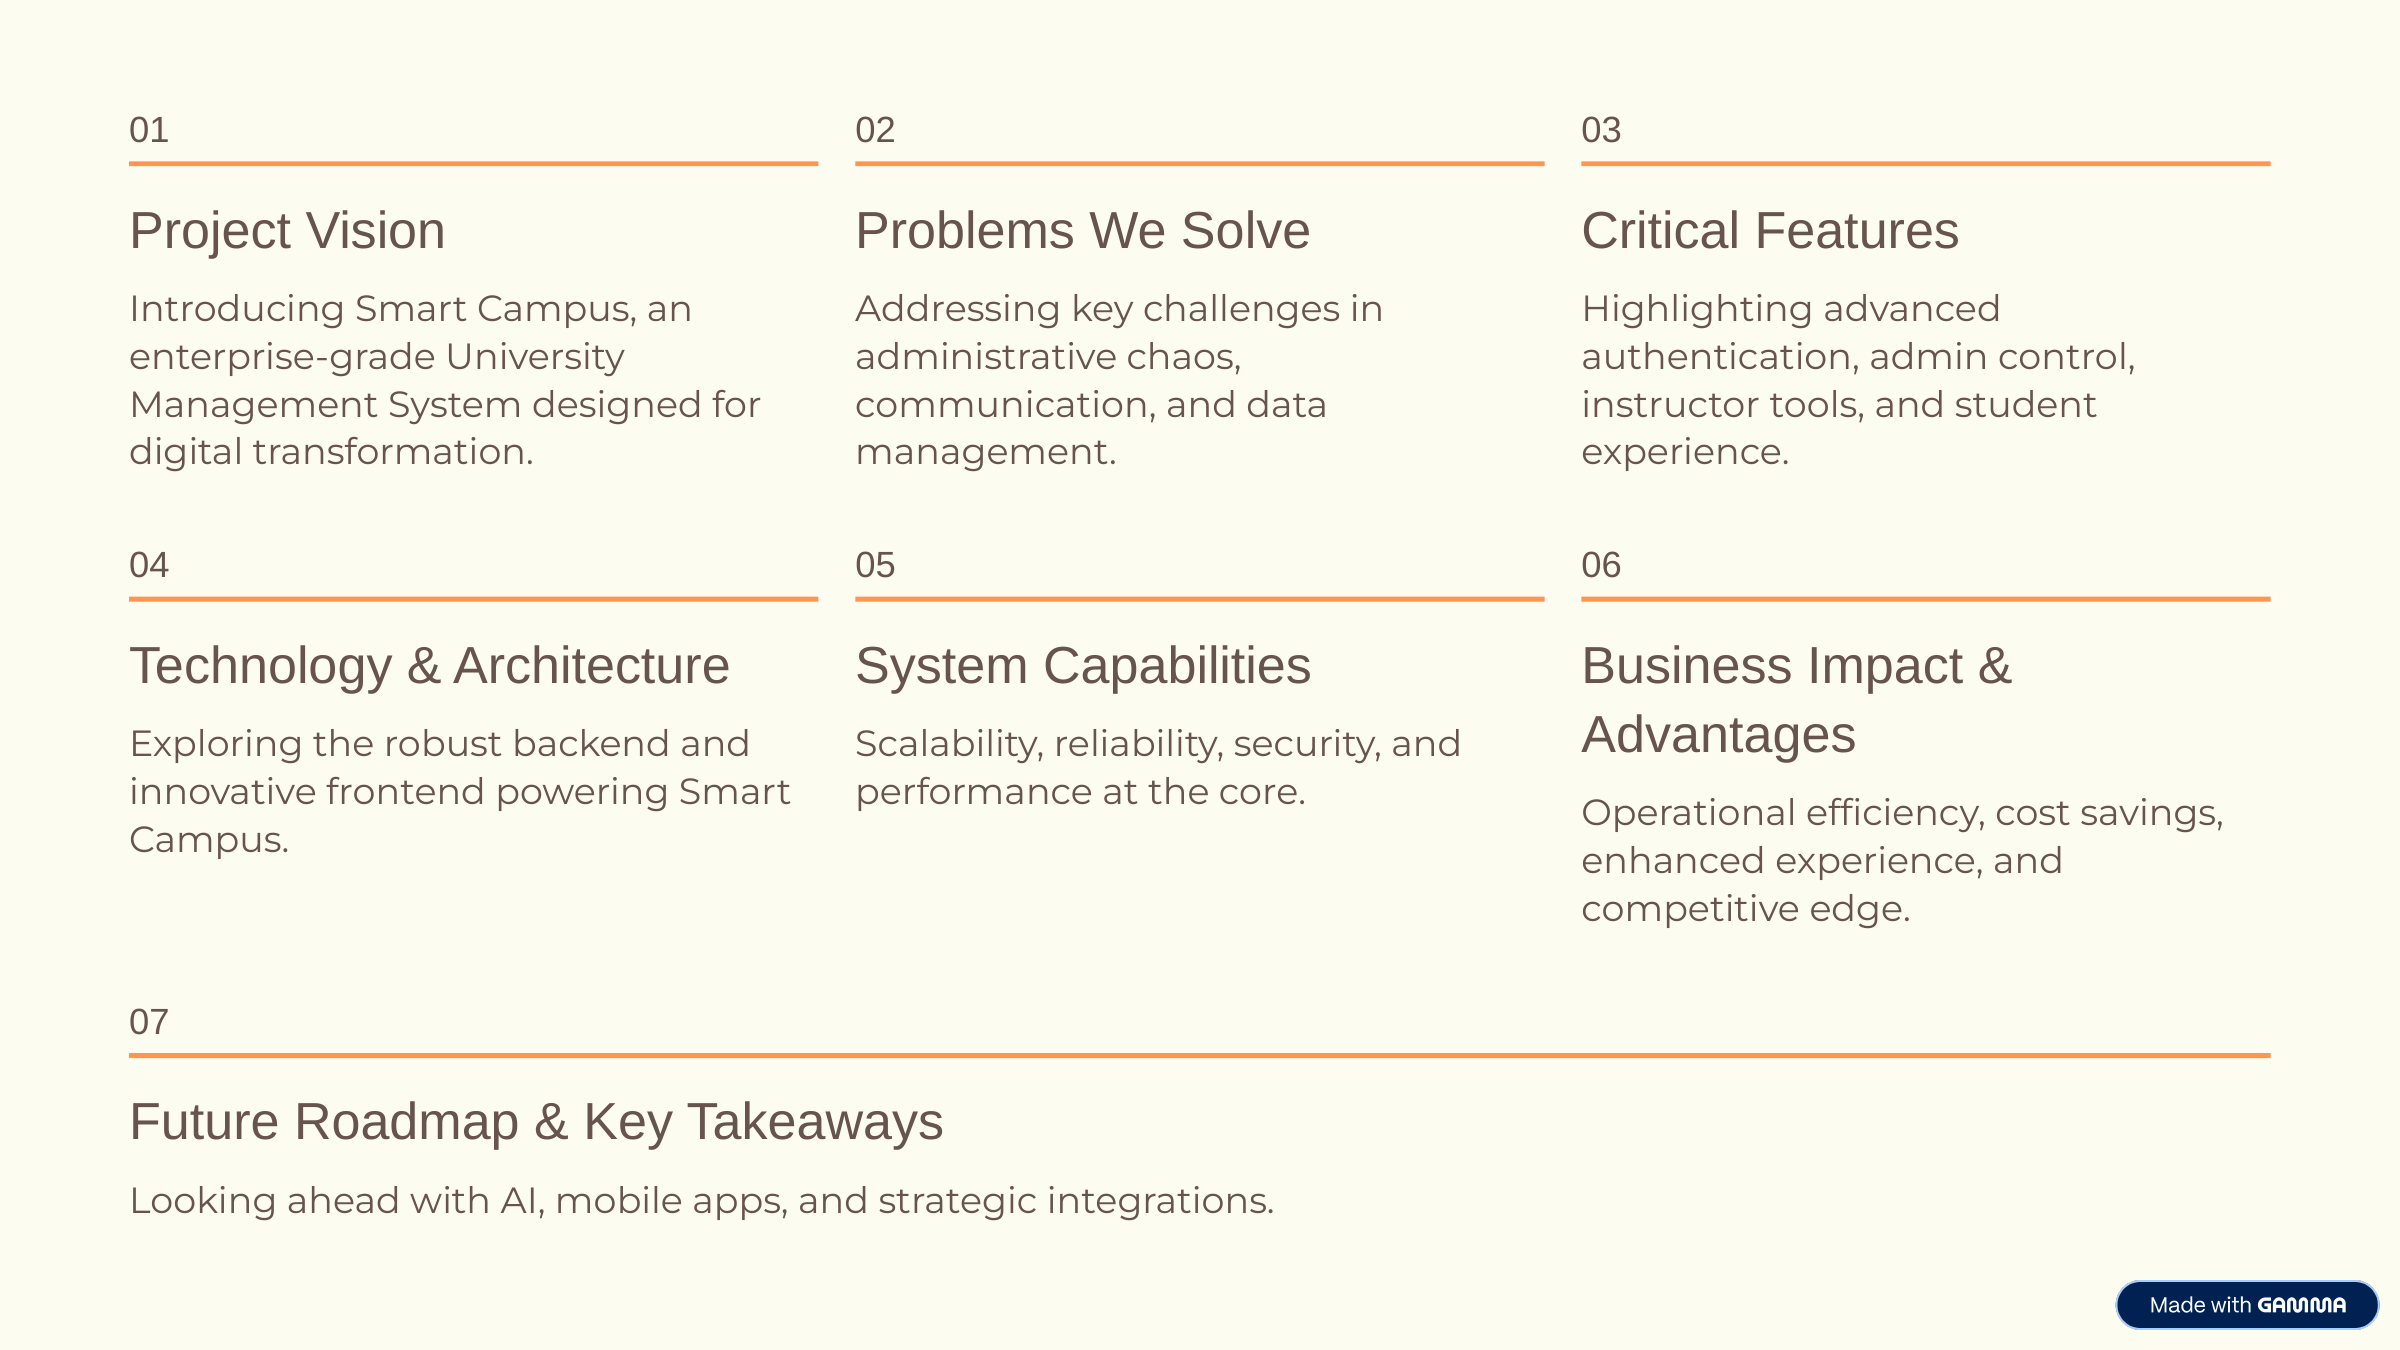

01
02
03

Project Vision
Problems We Solve
Critical Features
Introducing Smart Campus, an enterprise-grade University Management System designed for digital transformation.
Addressing key challenges in administrative chaos, communication, and data management.
Highlighting advanced authentication, admin control, instructor tools, and student experience.
04
05
06

Technology & Architecture
System Capabilities
Business Impact & Advantages
Exploring the robust backend and innovative frontend powering Smart Campus.
Scalability, reliability, security, and performance at the core.
Operational efficiency, cost savings, enhanced experience, and competitive edge.
07

Future Roadmap & Key Takeaways
Looking ahead with AI, mobile apps, and strategic integrations.